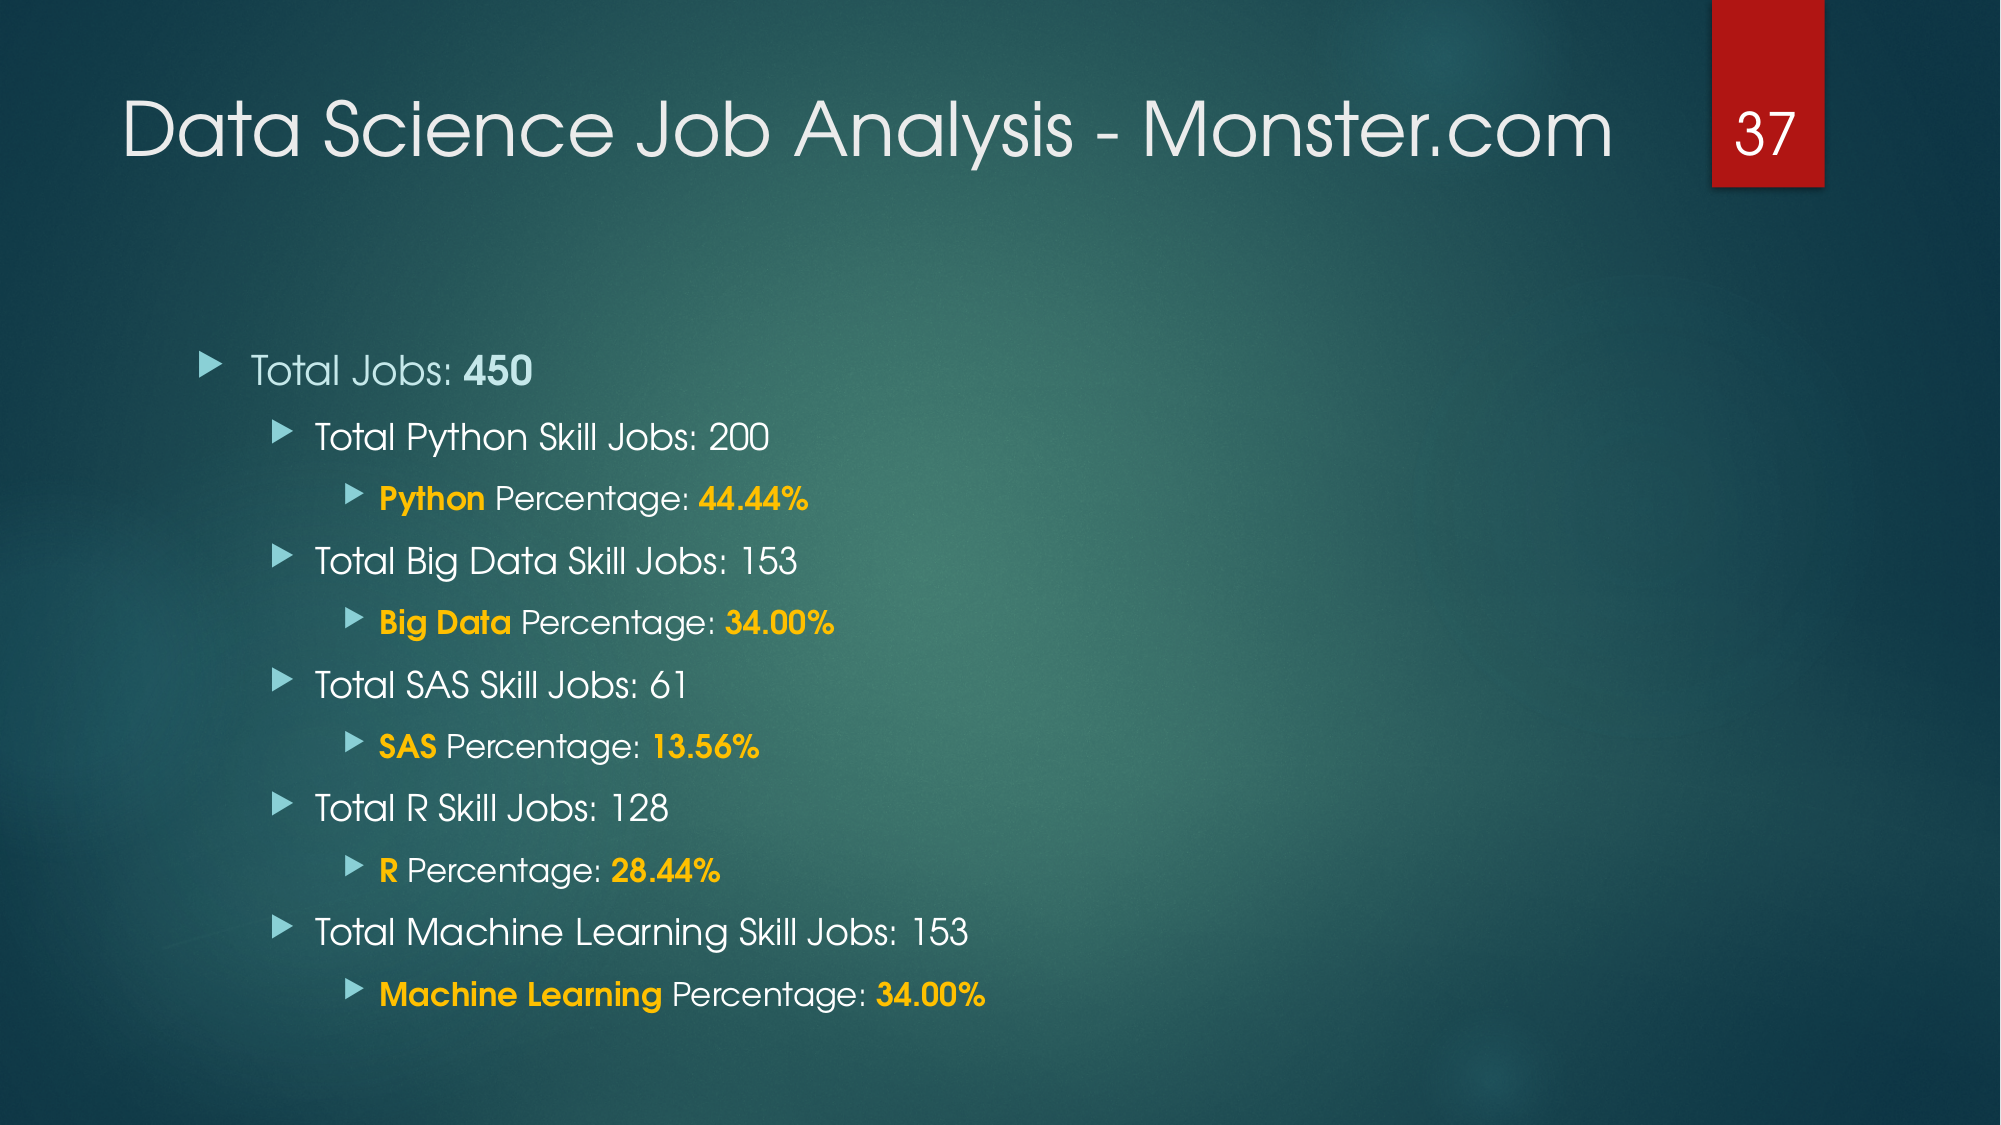

37
# Data Science Job Analysis - Monster.com
Total Jobs: 450
Total Python Skill Jobs: 200
Python Percentage: 44.44%
Total Big Data Skill Jobs: 153
Big Data Percentage: 34.00%
Total SAS Skill Jobs: 61
SAS Percentage: 13.56%
Total R Skill Jobs: 128
R Percentage: 28.44%
Total Machine Learning Skill Jobs: 153
Machine Learning Percentage: 34.00%